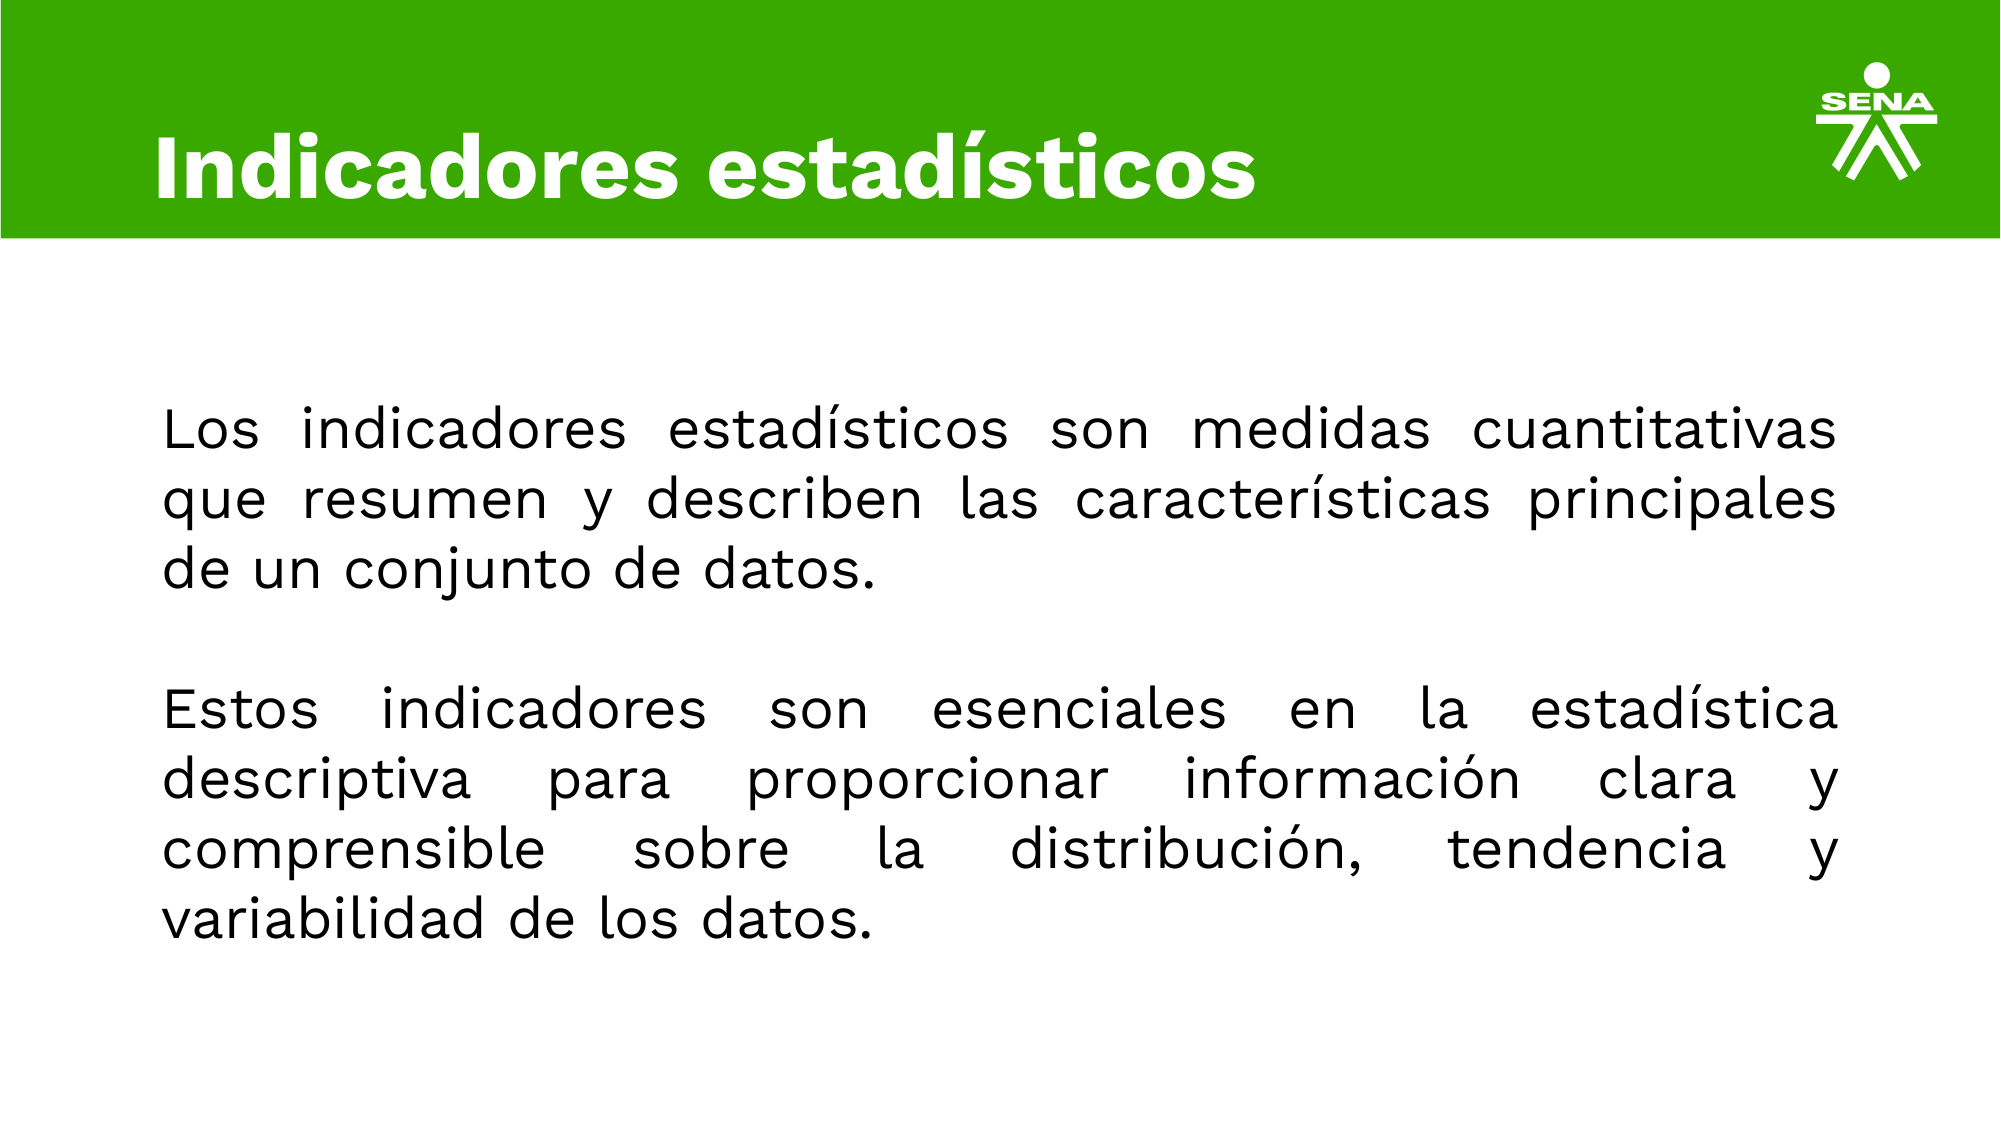

# Indicadores estadísticos
Los indicadores estadísticos son medidas cuantitativas que resumen y describen las características principales de un conjunto de datos.

Estos indicadores son esenciales en la estadística descriptiva para proporcionar información clara y comprensible sobre la distribución, tendencia y variabilidad de los datos.